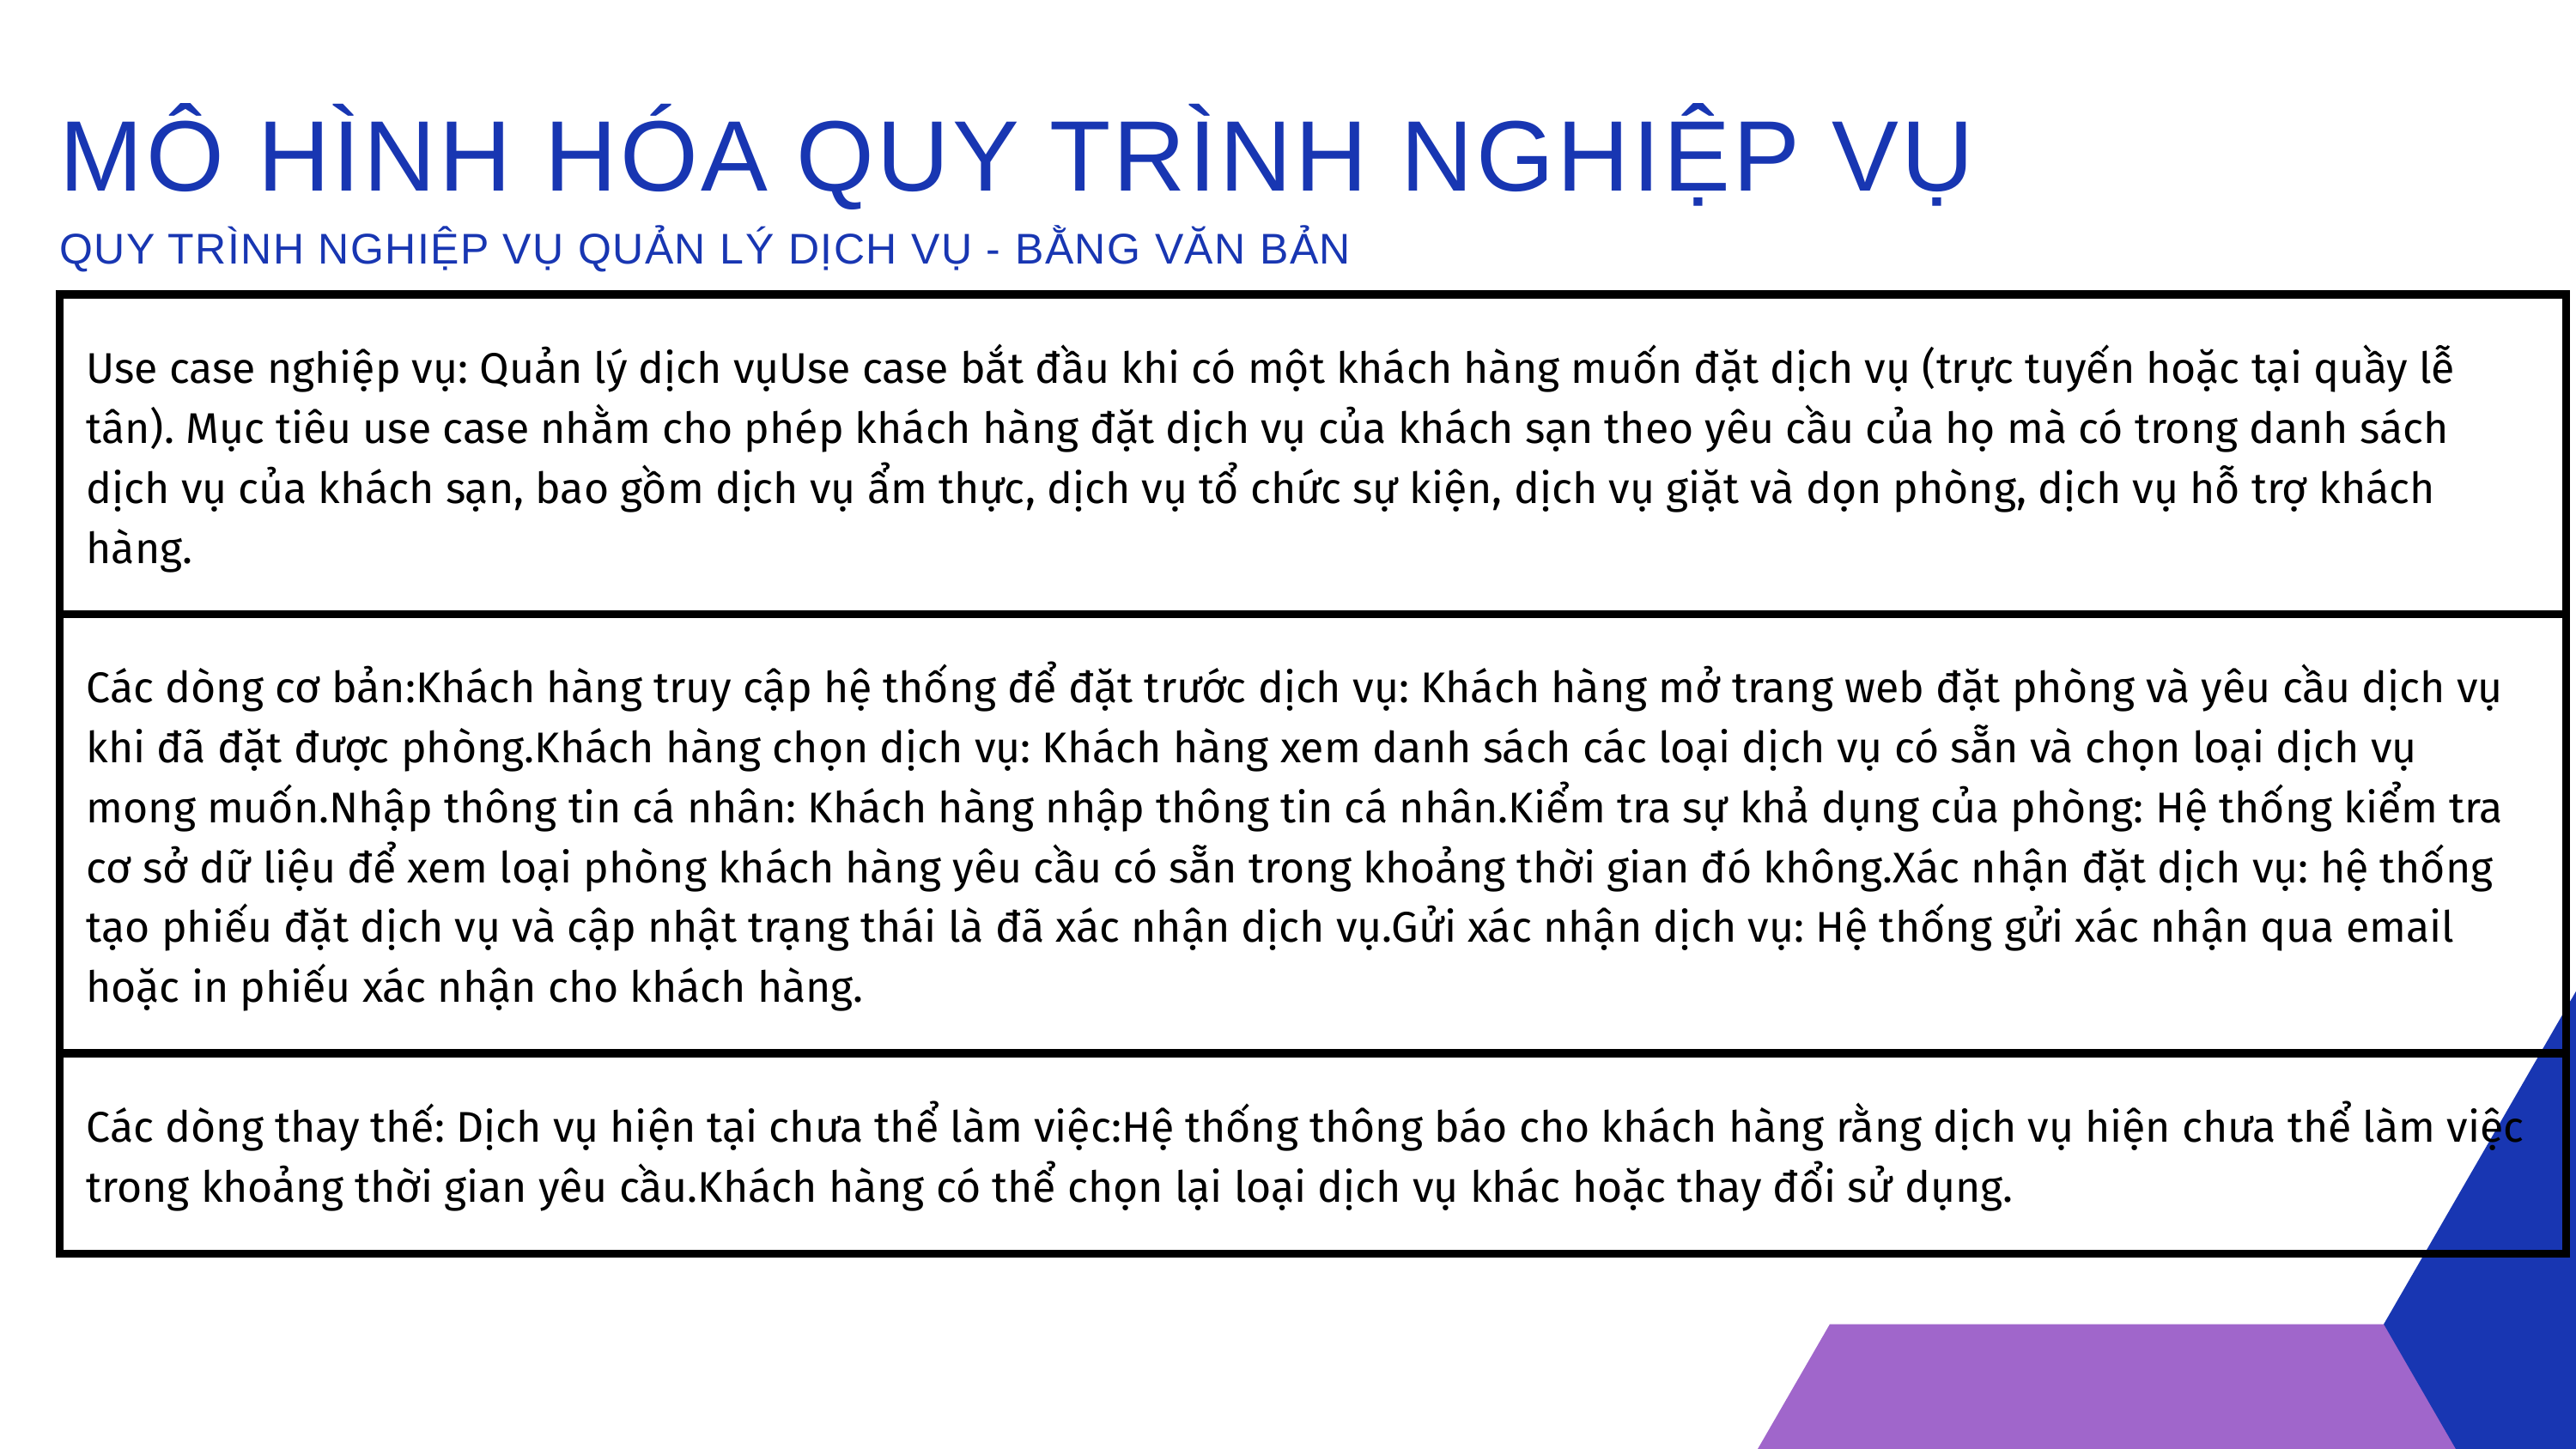

MÔ HÌNH HÓA QUY TRÌNH NGHIỆP VỤ
QUY TRÌNH NGHIỆP VỤ QUẢN LÝ DỊCH VỤ - BẰNG VĂN BẢN
| Use case nghiệp vụ: Quản lý dịch vụUse case bắt đầu khi có một khách hàng muốn đặt dịch vụ (trực tuyến hoặc tại quầy lễ tân). Mục tiêu use case nhằm cho phép khách hàng đặt dịch vụ của khách sạn theo yêu cầu của họ mà có trong danh sách dịch vụ của khách sạn, bao gồm dịch vụ ẩm thực, dịch vụ tổ chức sự kiện, dịch vụ giặt và dọn phòng, dịch vụ hỗ trợ khách hàng. |
| --- |
| Các dòng cơ bản:Khách hàng truy cập hệ thống để đặt trước dịch vụ: Khách hàng mở trang web đặt phòng và yêu cầu dịch vụ khi đã đặt được phòng.Khách hàng chọn dịch vụ: Khách hàng xem danh sách các loại dịch vụ có sẵn và chọn loại dịch vụ mong muốn.Nhập thông tin cá nhân: Khách hàng nhập thông tin cá nhân.Kiểm tra sự khả dụng của phòng: Hệ thống kiểm tra cơ sở dữ liệu để xem loại phòng khách hàng yêu cầu có sẵn trong khoảng thời gian đó không.Xác nhận đặt dịch vụ: hệ thống tạo phiếu đặt dịch vụ và cập nhật trạng thái là đã xác nhận dịch vụ.Gửi xác nhận dịch vụ: Hệ thống gửi xác nhận qua email hoặc in phiếu xác nhận cho khách hàng. |
| Các dòng thay thế: Dịch vụ hiện tại chưa thể làm việc:Hệ thống thông báo cho khách hàng rằng dịch vụ hiện chưa thể làm việc trong khoảng thời gian yêu cầu.Khách hàng có thể chọn lại loại dịch vụ khác hoặc thay đổi sử dụng. |